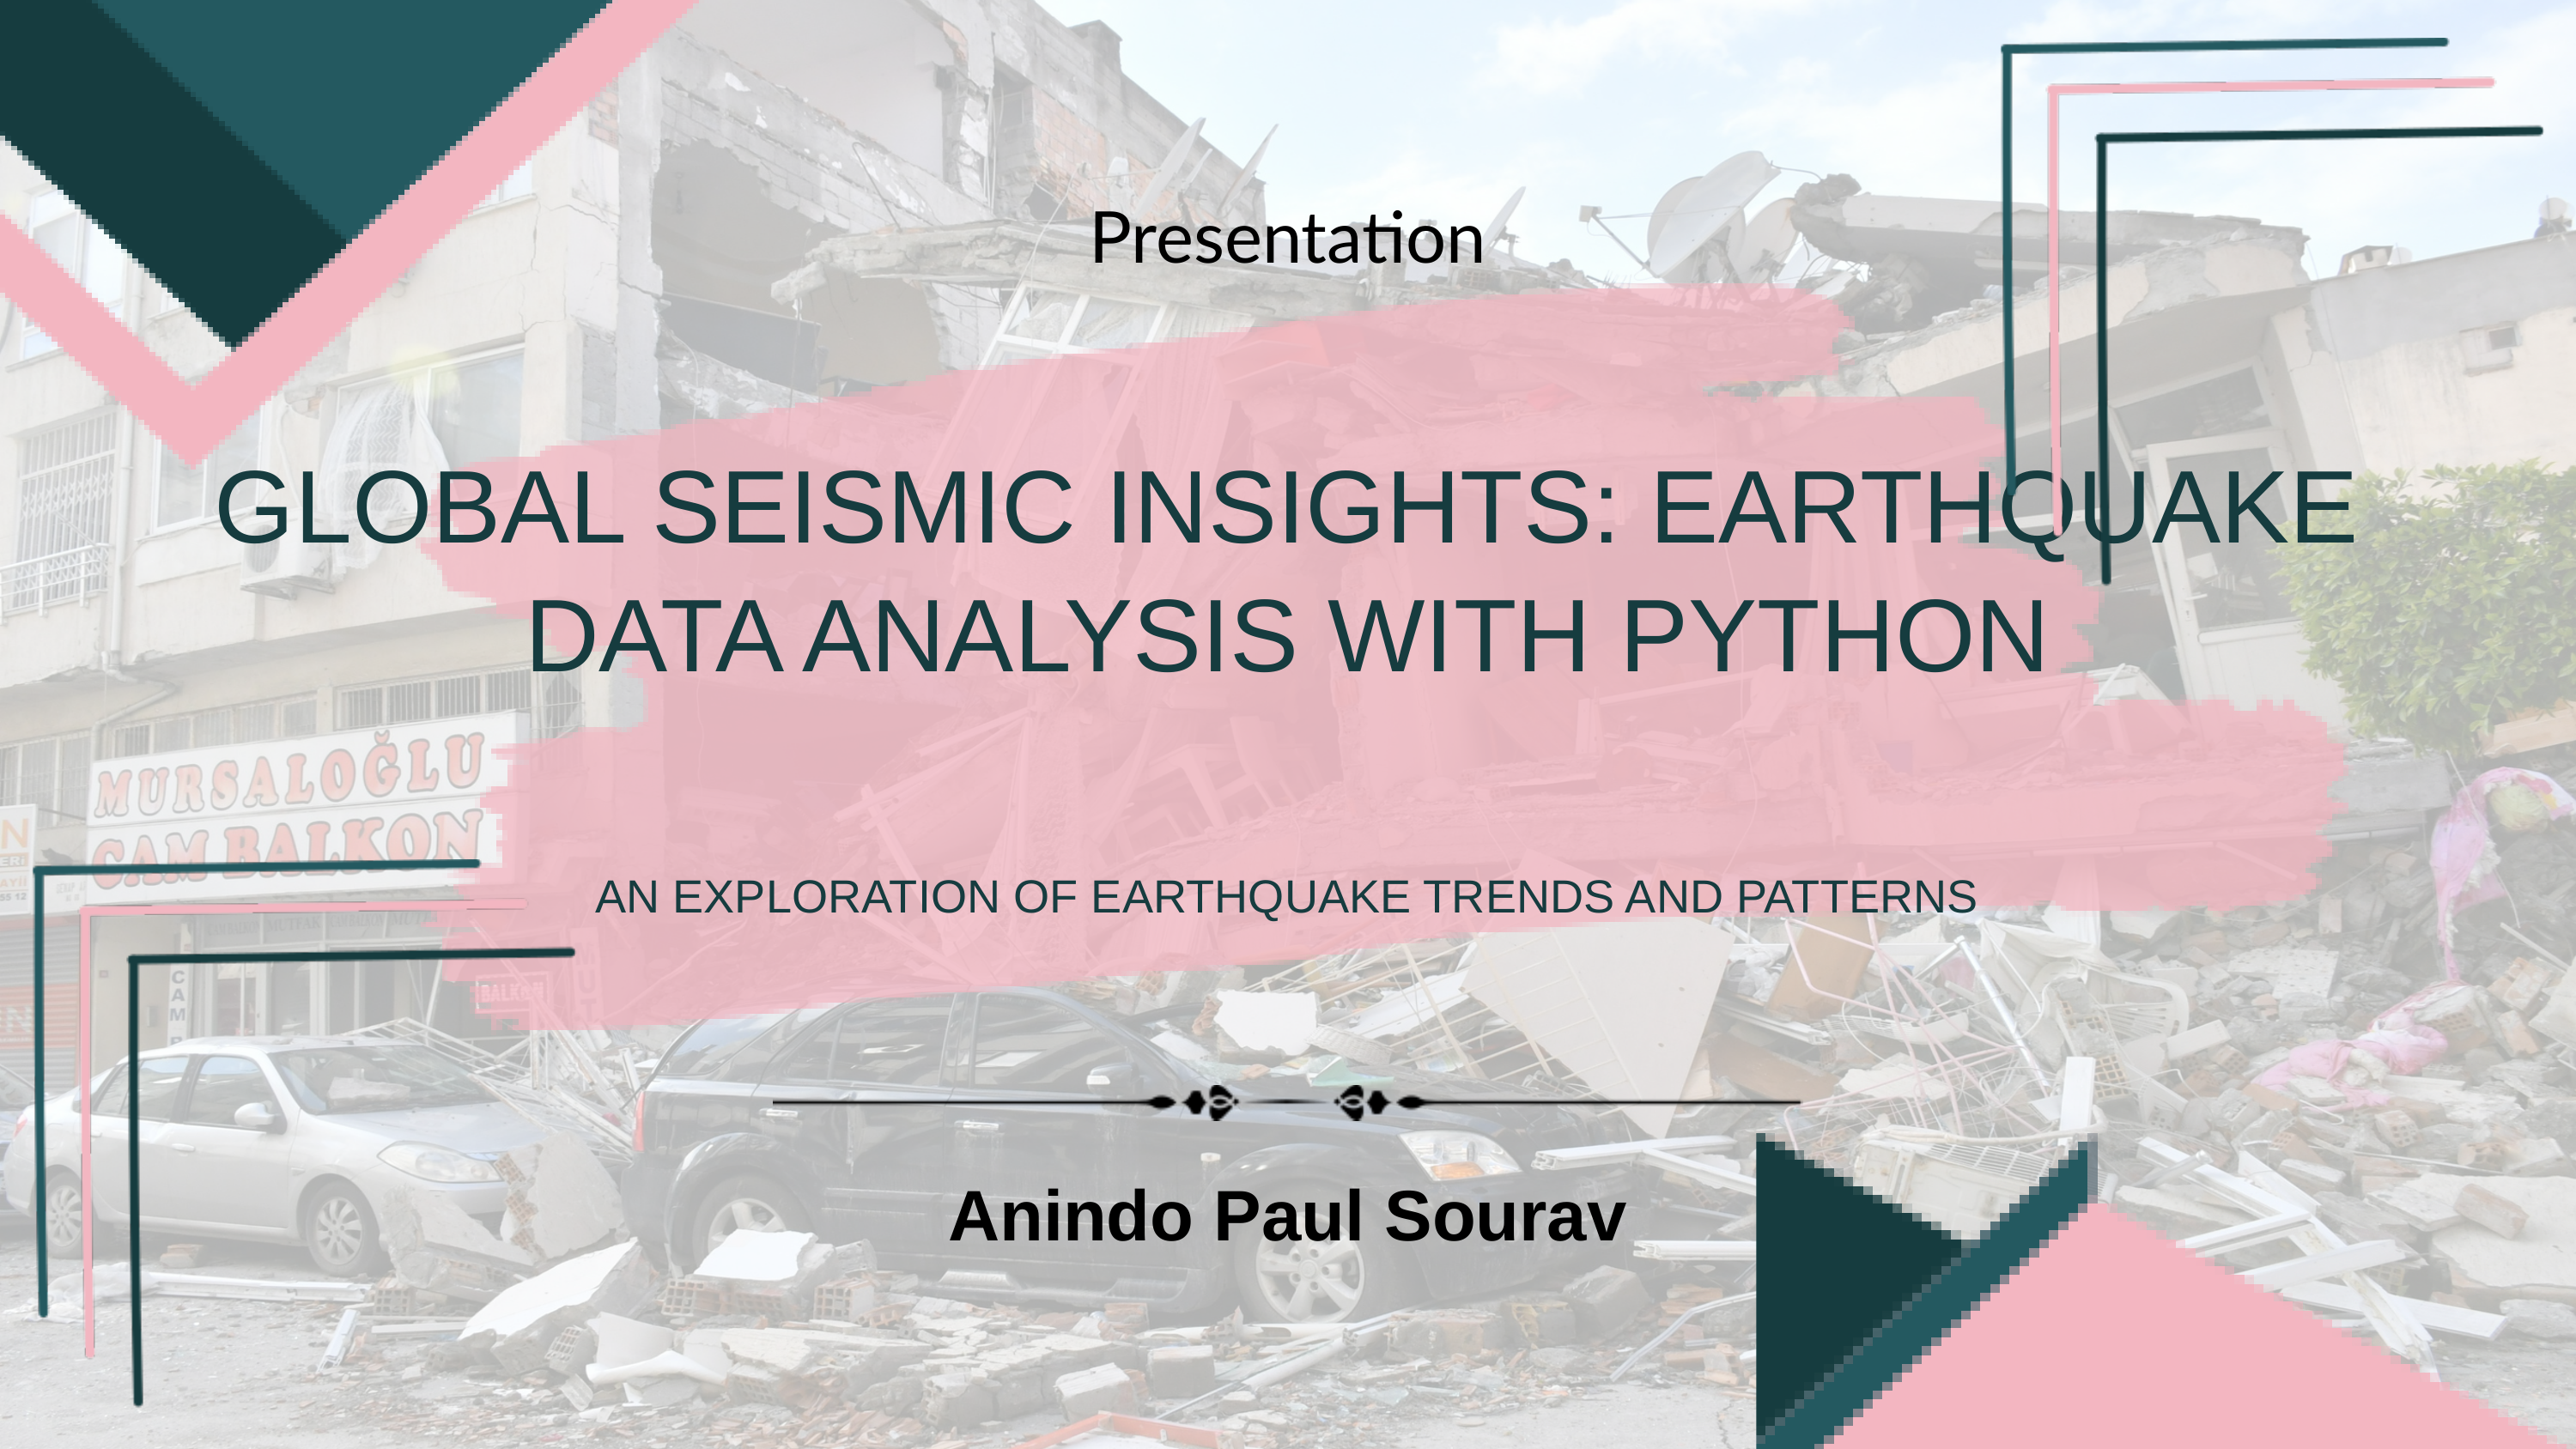

Presentation

GLOBAL SEISMIC INSIGHTS: EARTHQUAKE DATA ANALYSIS WITH PYTHON
AN EXPLORATION OF EARTHQUAKE TRENDS AND PATTERNS

Anindo Paul Sourav